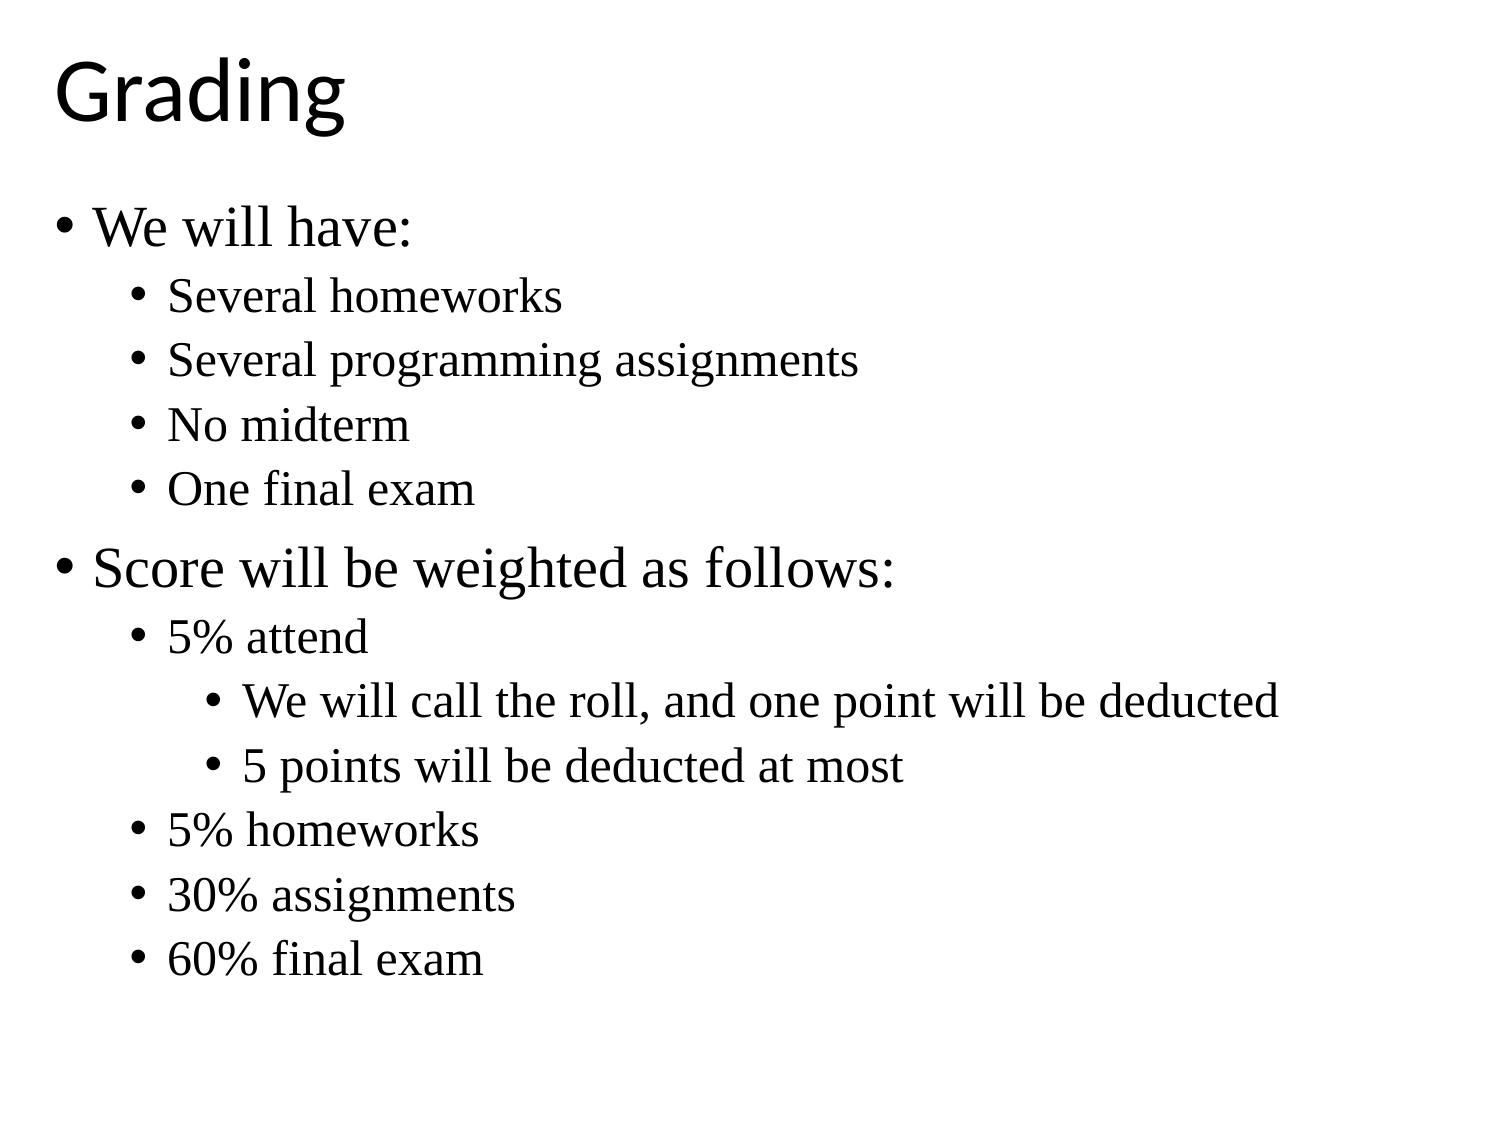

# Grading
We will have:
Several homeworks
Several programming assignments
No midterm
One final exam
Score will be weighted as follows:
5% attend
We will call the roll, and one point will be deducted
5 points will be deducted at most
5% homeworks
30% assignments
60% final exam